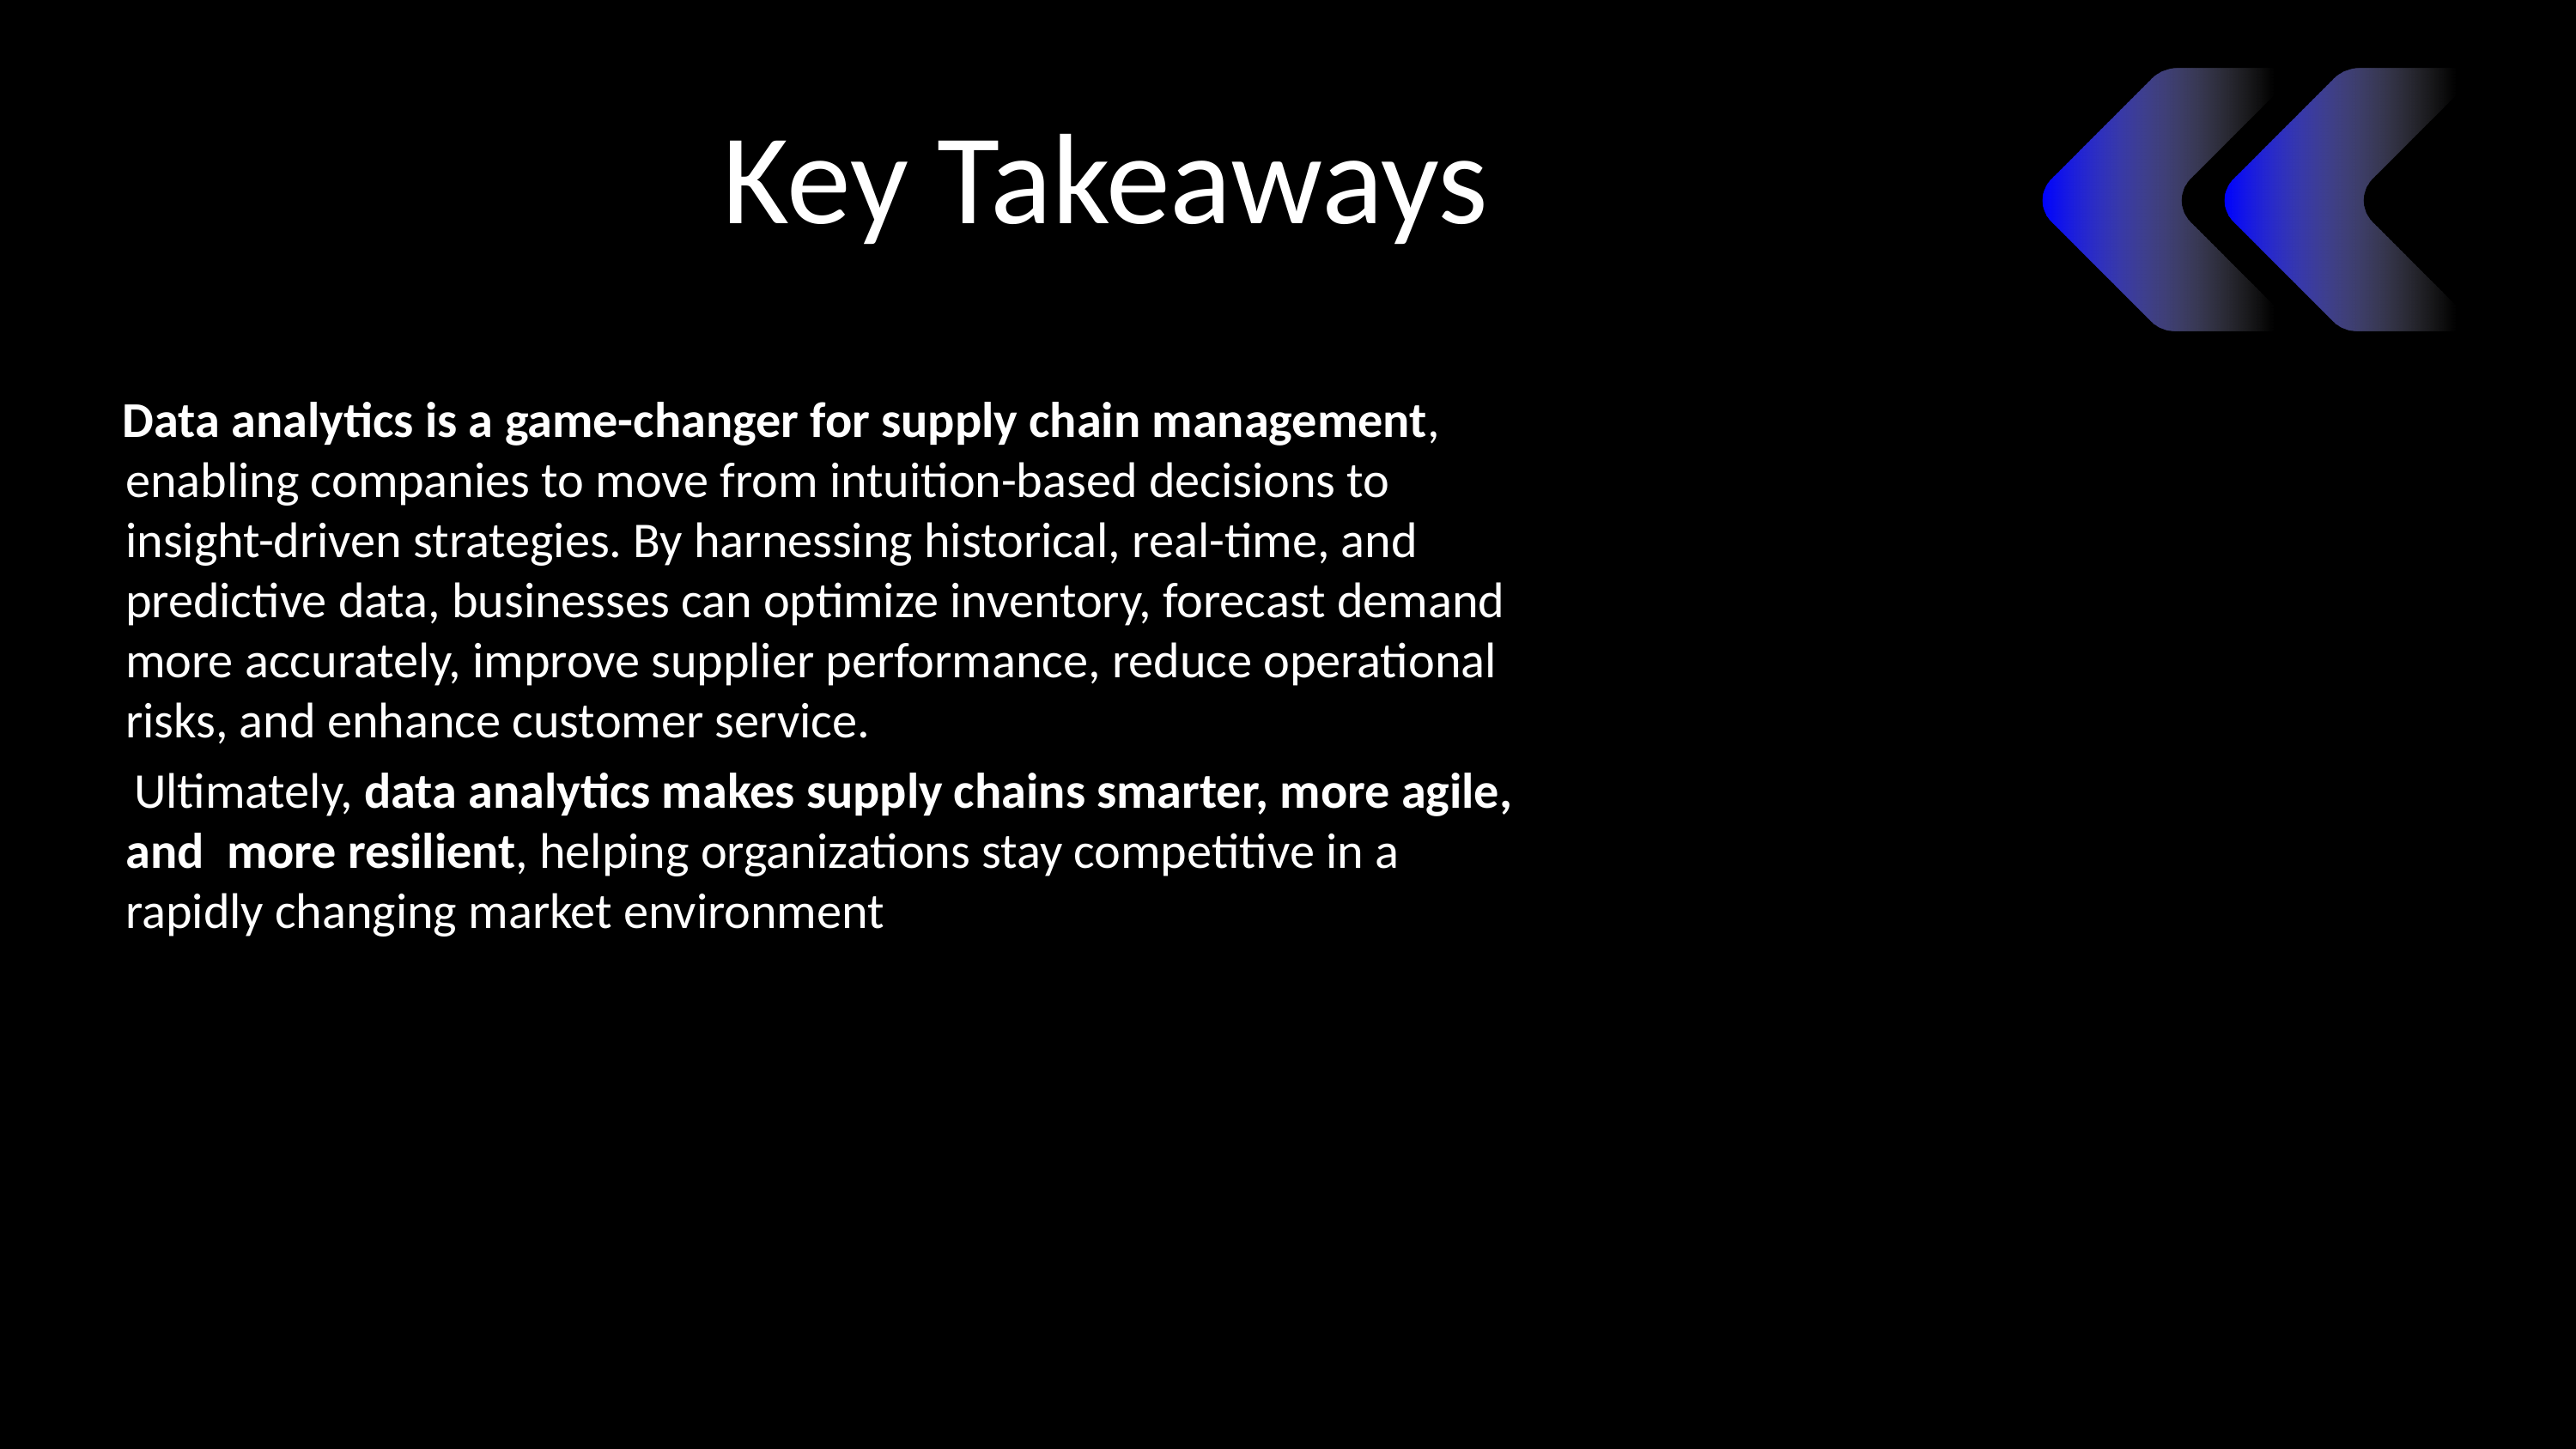

# Key Takeaways
    Data analytics is a game-changer for supply chain management, enabling companies to move from intuition-based decisions to insight-driven strategies. By harnessing historical, real-time, and predictive data, businesses can optimize inventory, forecast demand more accurately, improve supplier performance, reduce operational risks, and enhance customer service.
     Ultimately, data analytics makes supply chains smarter, more agile, and  more resilient, helping organizations stay competitive in a rapidly changing market environment